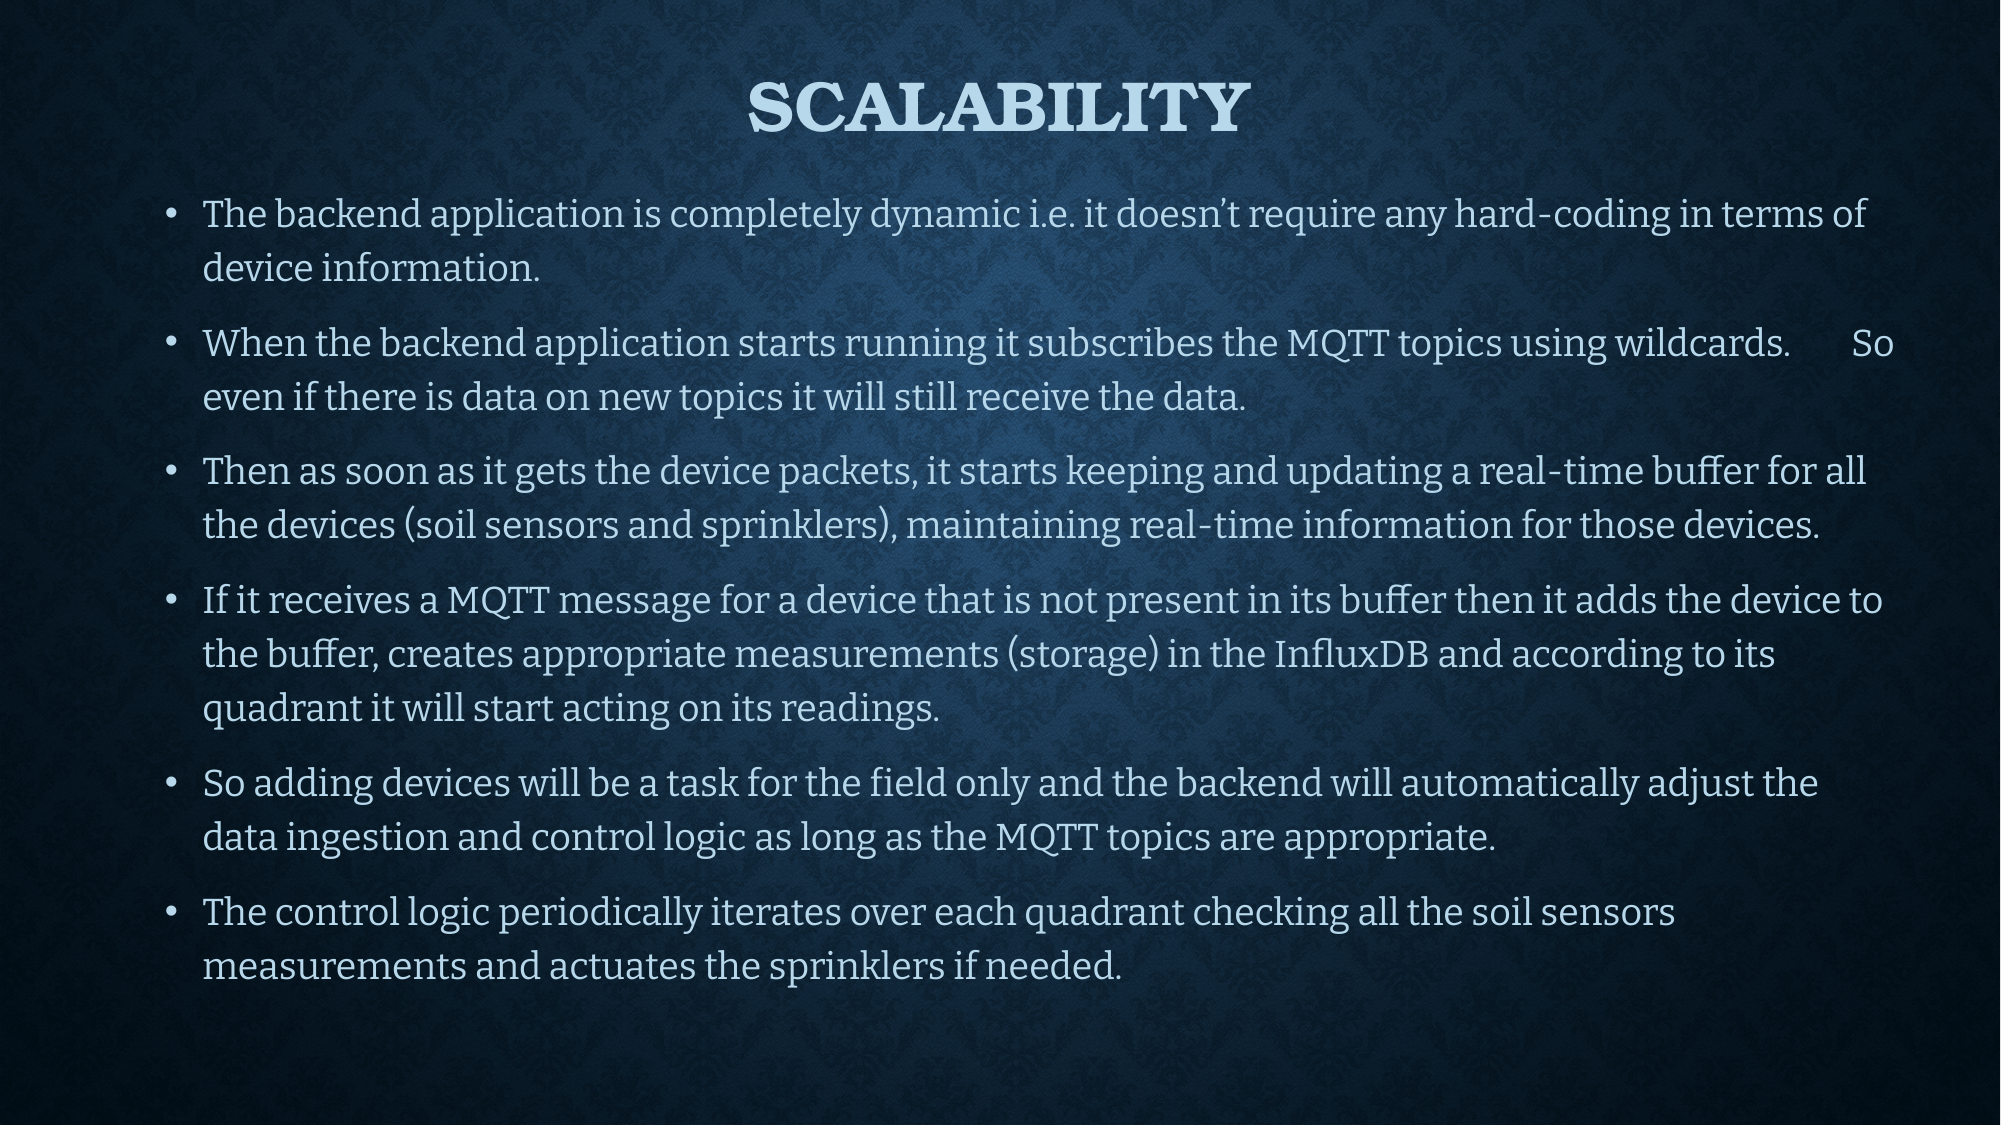

# Scalability
The backend application is completely dynamic i.e. it doesn’t require any hard-coding in terms of device information.
When the backend application starts running it subscribes the MQTT topics using wildcards.        So even if there is data on new topics it will still receive the data.
Then as soon as it gets the device packets, it starts keeping and updating a real-time buffer for all the devices (soil sensors and sprinklers), maintaining real-time information for those devices.
If it receives a MQTT message for a device that is not present in its buffer then it adds the device to the buffer, creates appropriate measurements (storage) in the InfluxDB and according to its quadrant it will start acting on its readings.
So adding devices will be a task for the field only and the backend will automatically adjust the data ingestion and control logic as long as the MQTT topics are appropriate.
The control logic periodically iterates over each quadrant checking all the soil sensors measurements and actuates the sprinklers if needed.